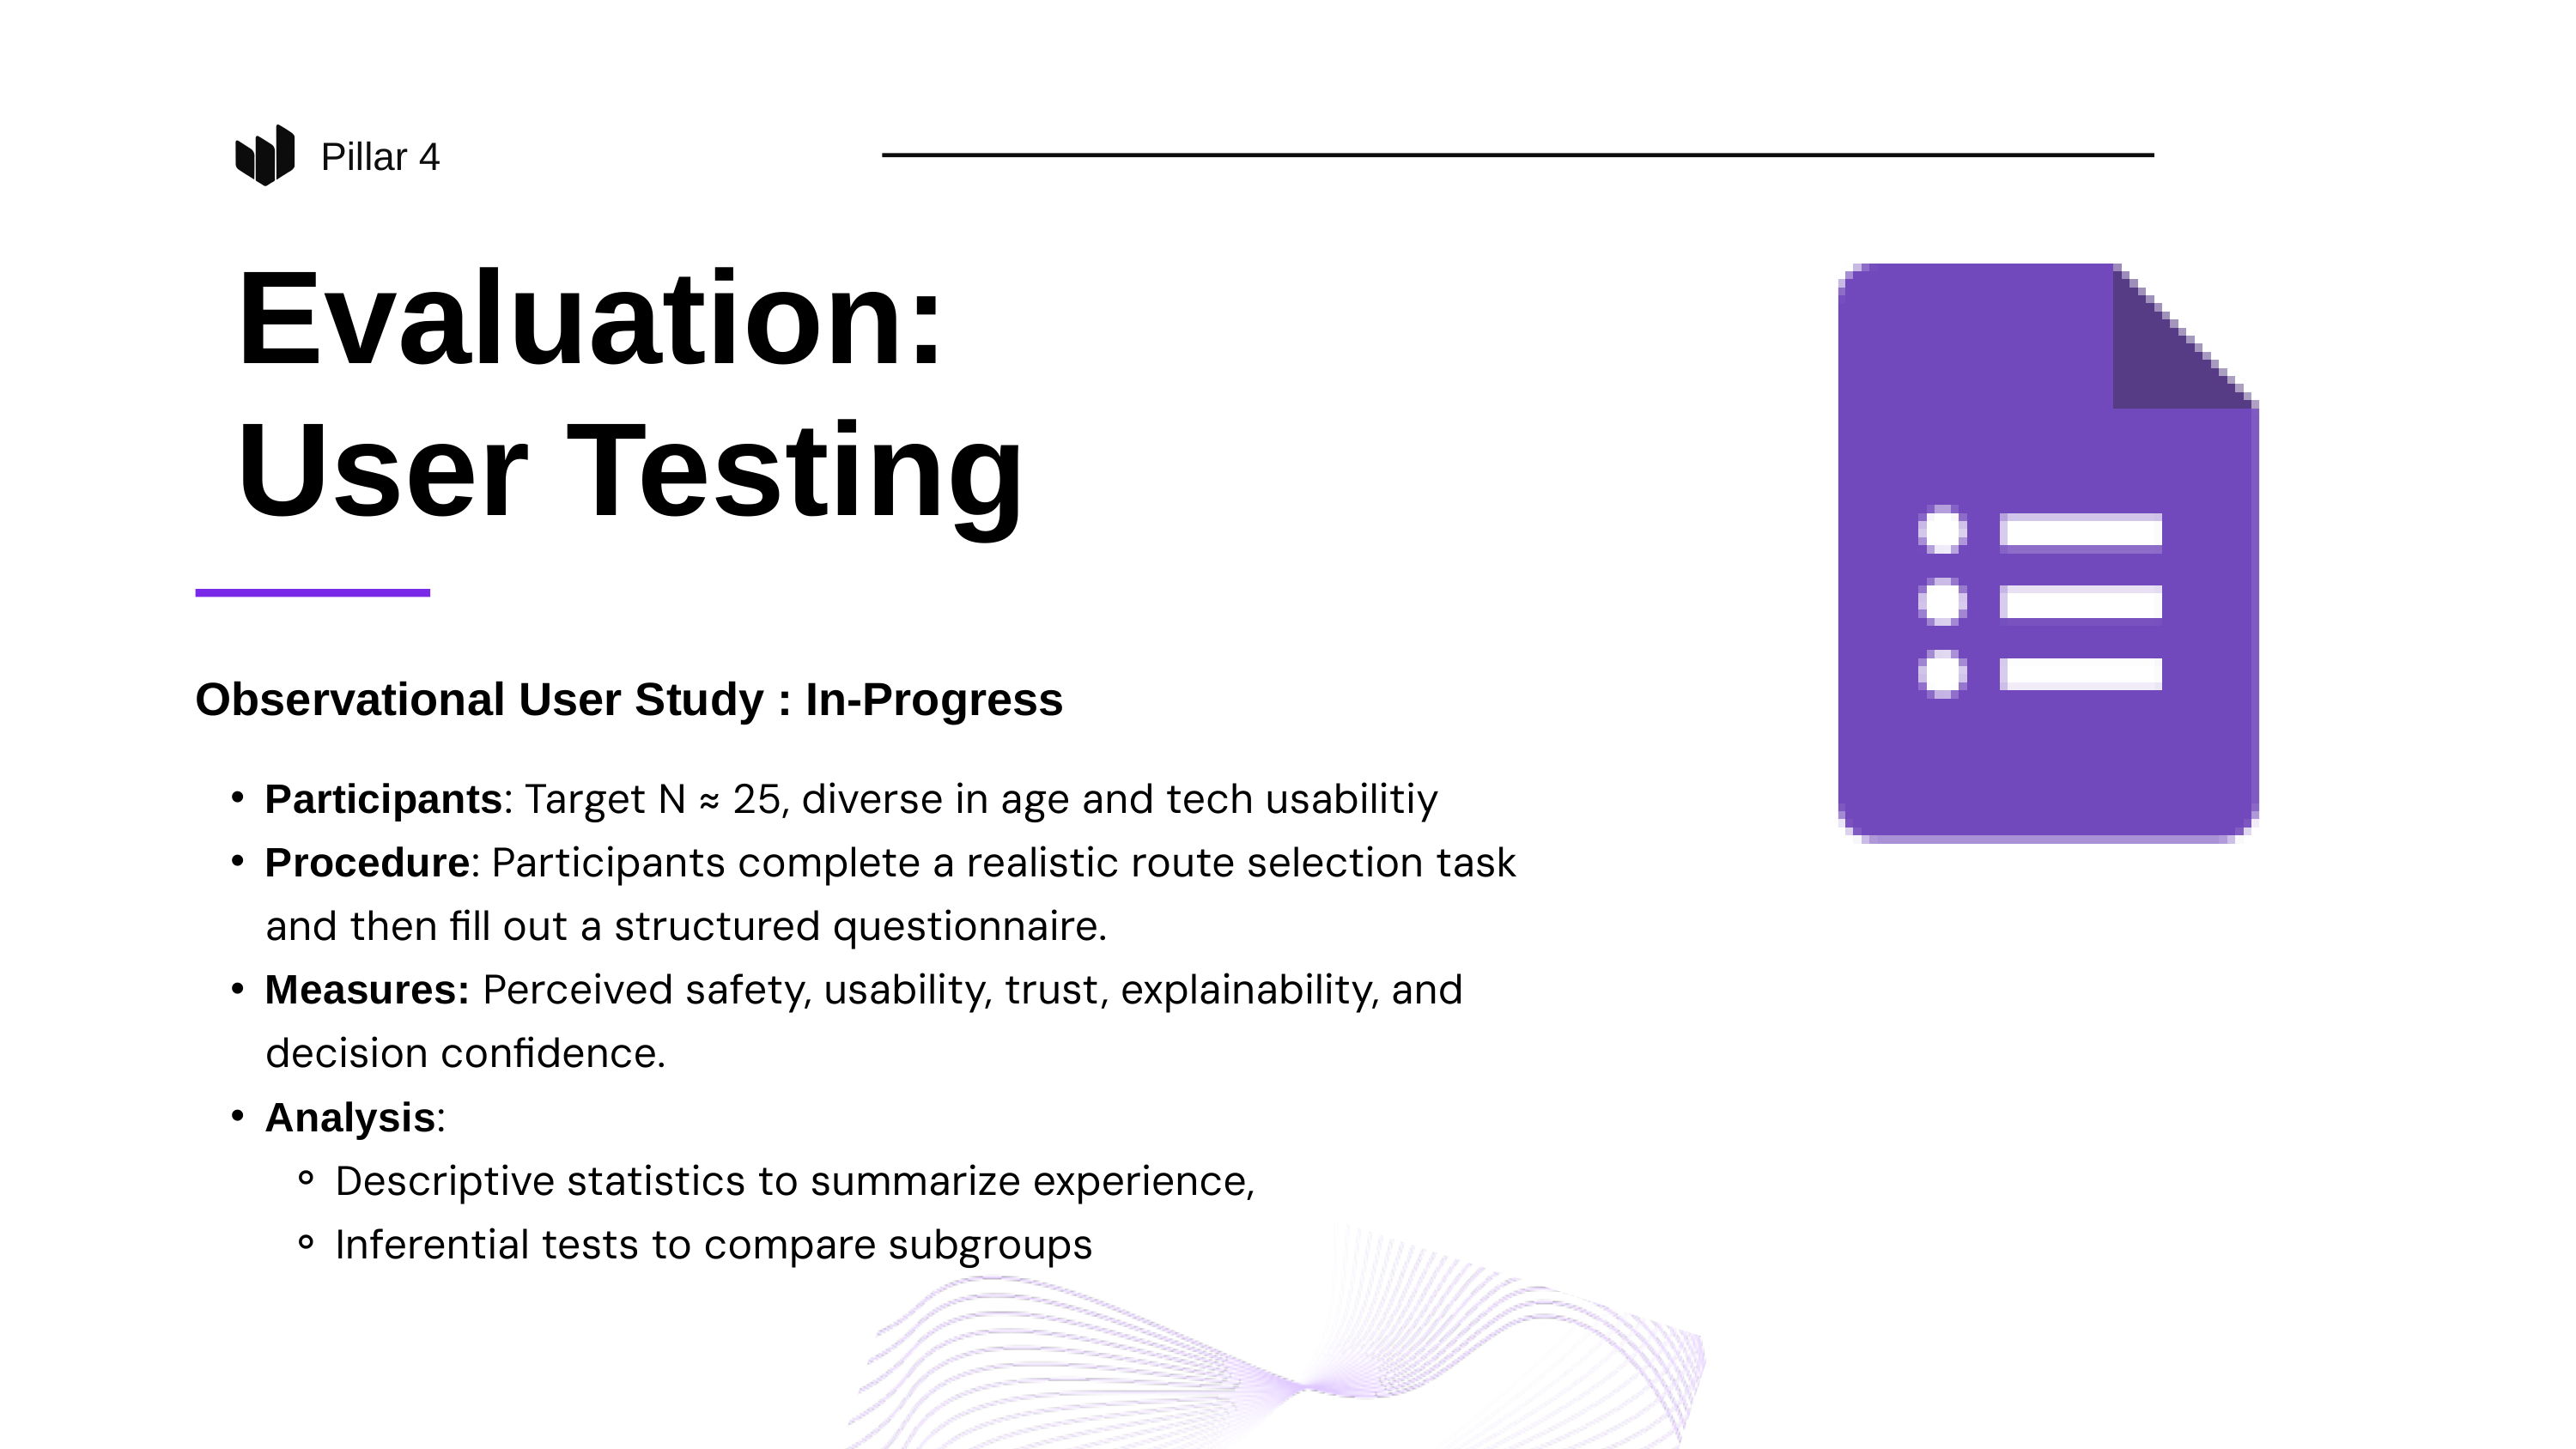

Pillar 4

Evaluation: User Testing

Observational User Study : In-Progress
Participants: Target N ≈ 25, diverse in age and tech usabilitiy
Procedure: Participants complete a realistic route selection task and then fill out a structured questionnaire.
Measures: Perceived safety, usability, trust, explainability, and decision confidence.
Analysis:
Descriptive statistics to summarize experience,
Inferential tests to compare subgroups